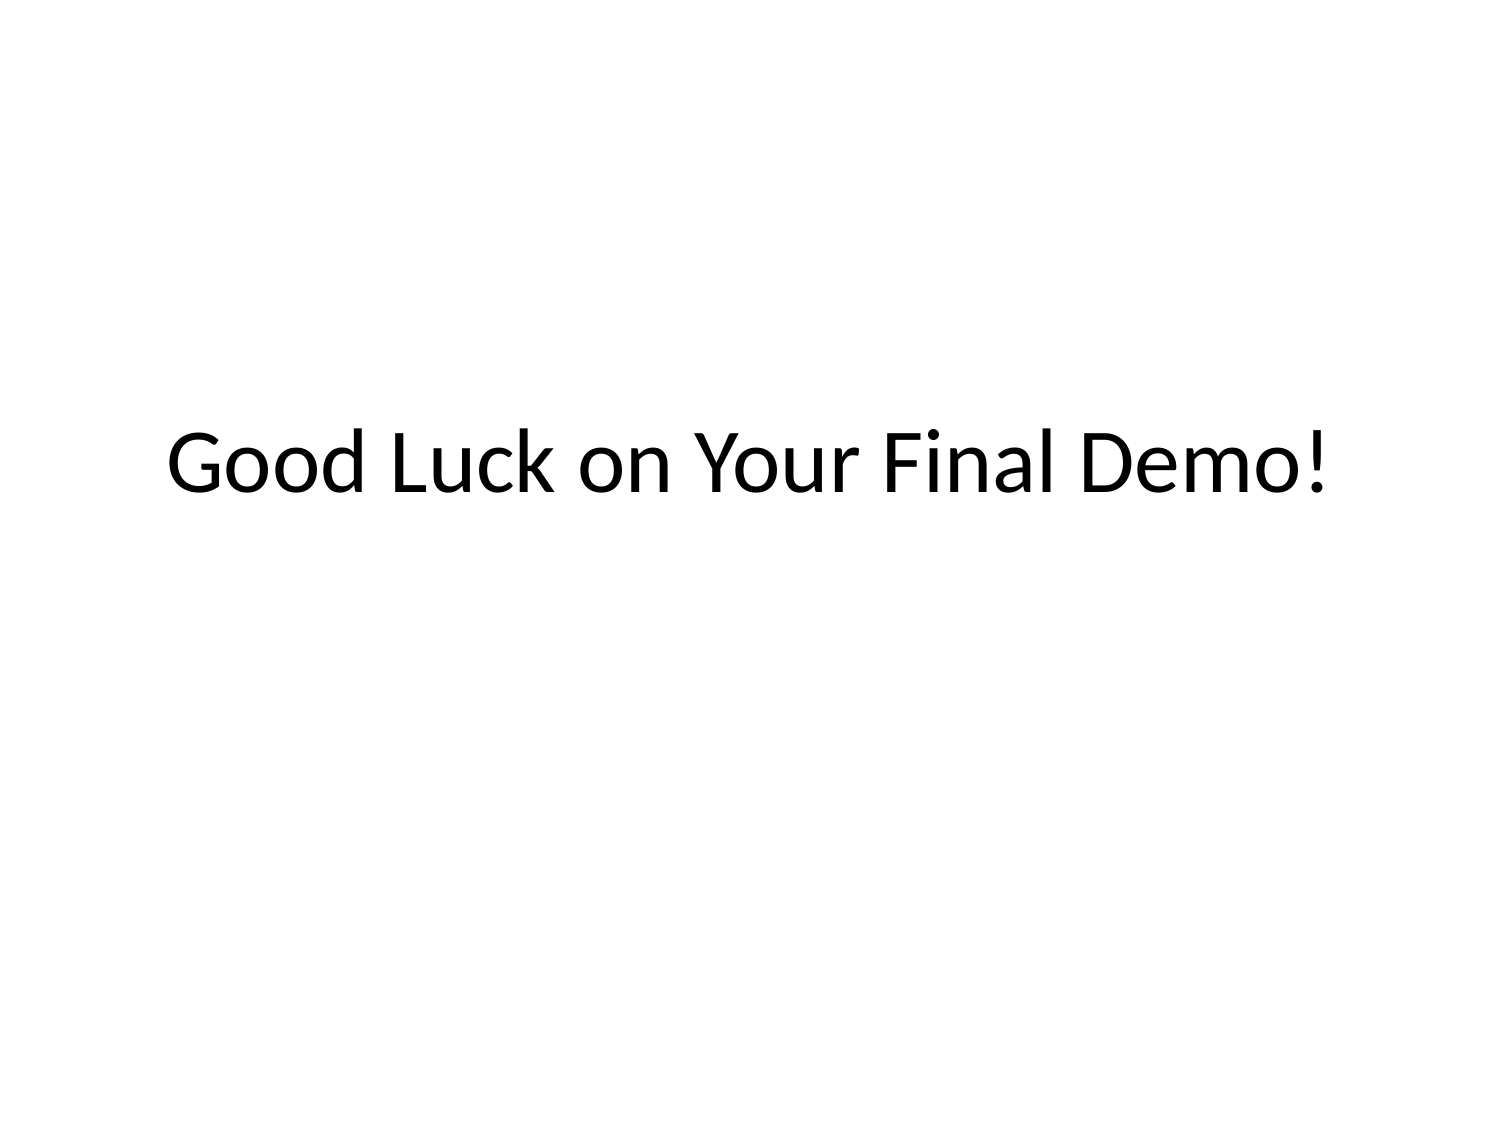

# Good Luck on Your Final Demo!